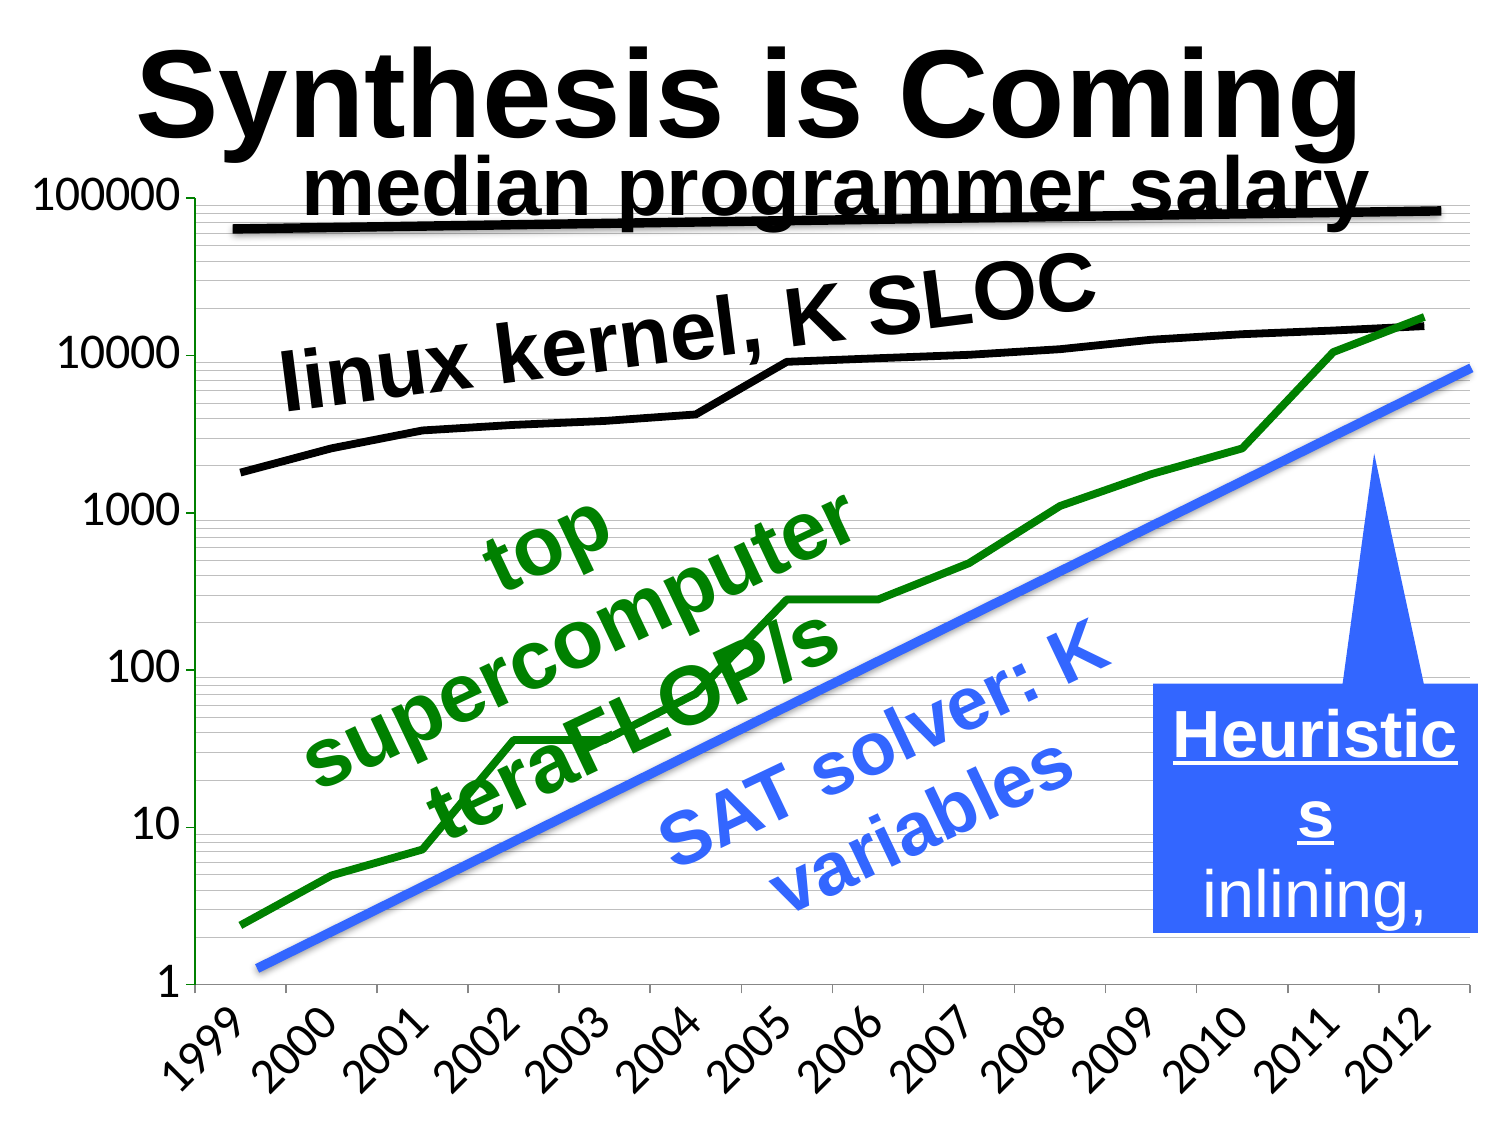

Synthesis is Coming
median programmer salary

### Chart

| Category | Linux Kernel (KSLOC) | Top Supercomputer (teraFLOP/s) |
|---|---|---|
| 1999.0 | 1800.0 | 2.379 |
| 2000.0 | 2568.5 | 4.938 |
| 2001.0 | 3337.0 | 7.226 |
| 2002.0 | 3620.0 | 35.86 |
| 2003.0 | 3835.0 | 35.86 |
| 2004.0 | 4218.0 | 70.72 |
| 2005.0 | 9117.0 | 280.6 |
| 2006.0 | 9611.0 | 280.6 |
| 2007.0 | 10104.0 | 478.2 |
| 2008.0 | 10969.0 | 1105.0 |
| 2009.0 | 12592.0 | 1759.0 |
| 2010.0 | 13661.0 | 2566.0 |
| 2011.0 | 14417.0 | 10510.0 |
| 2012.0 | 15382.0 | 17590.0 |
linux kernel, K SLOC
top supercomputer
teraFLOP/s
Heuristics
inlining, …
SAT solver: K variables